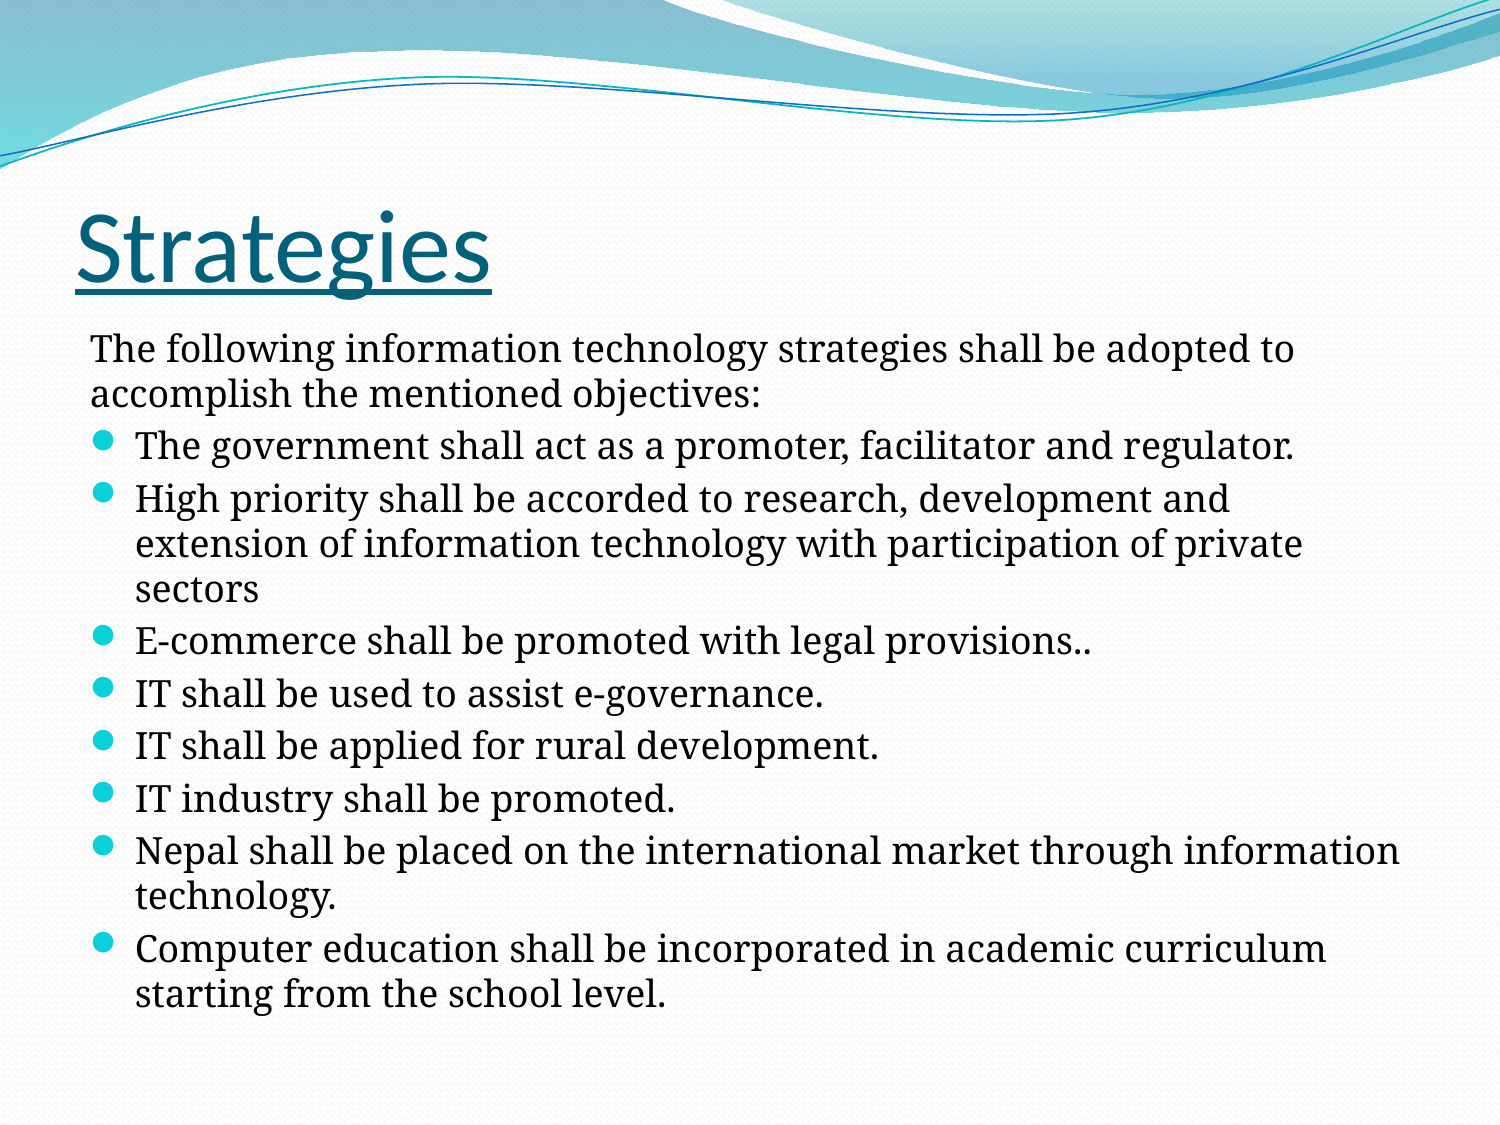

# Strategies
The following information technology strategies shall be adopted to accomplish the mentioned objectives:
The government shall act as a promoter, facilitator and regulator.
High priority shall be accorded to research, development and extension of information technology with participation of private sectors
E-commerce shall be promoted with legal provisions..
IT shall be used to assist e-governance.
IT shall be applied for rural development.
IT industry shall be promoted.
Nepal shall be placed on the international market through information technology.
Computer education shall be incorporated in academic curriculum starting from the school level.